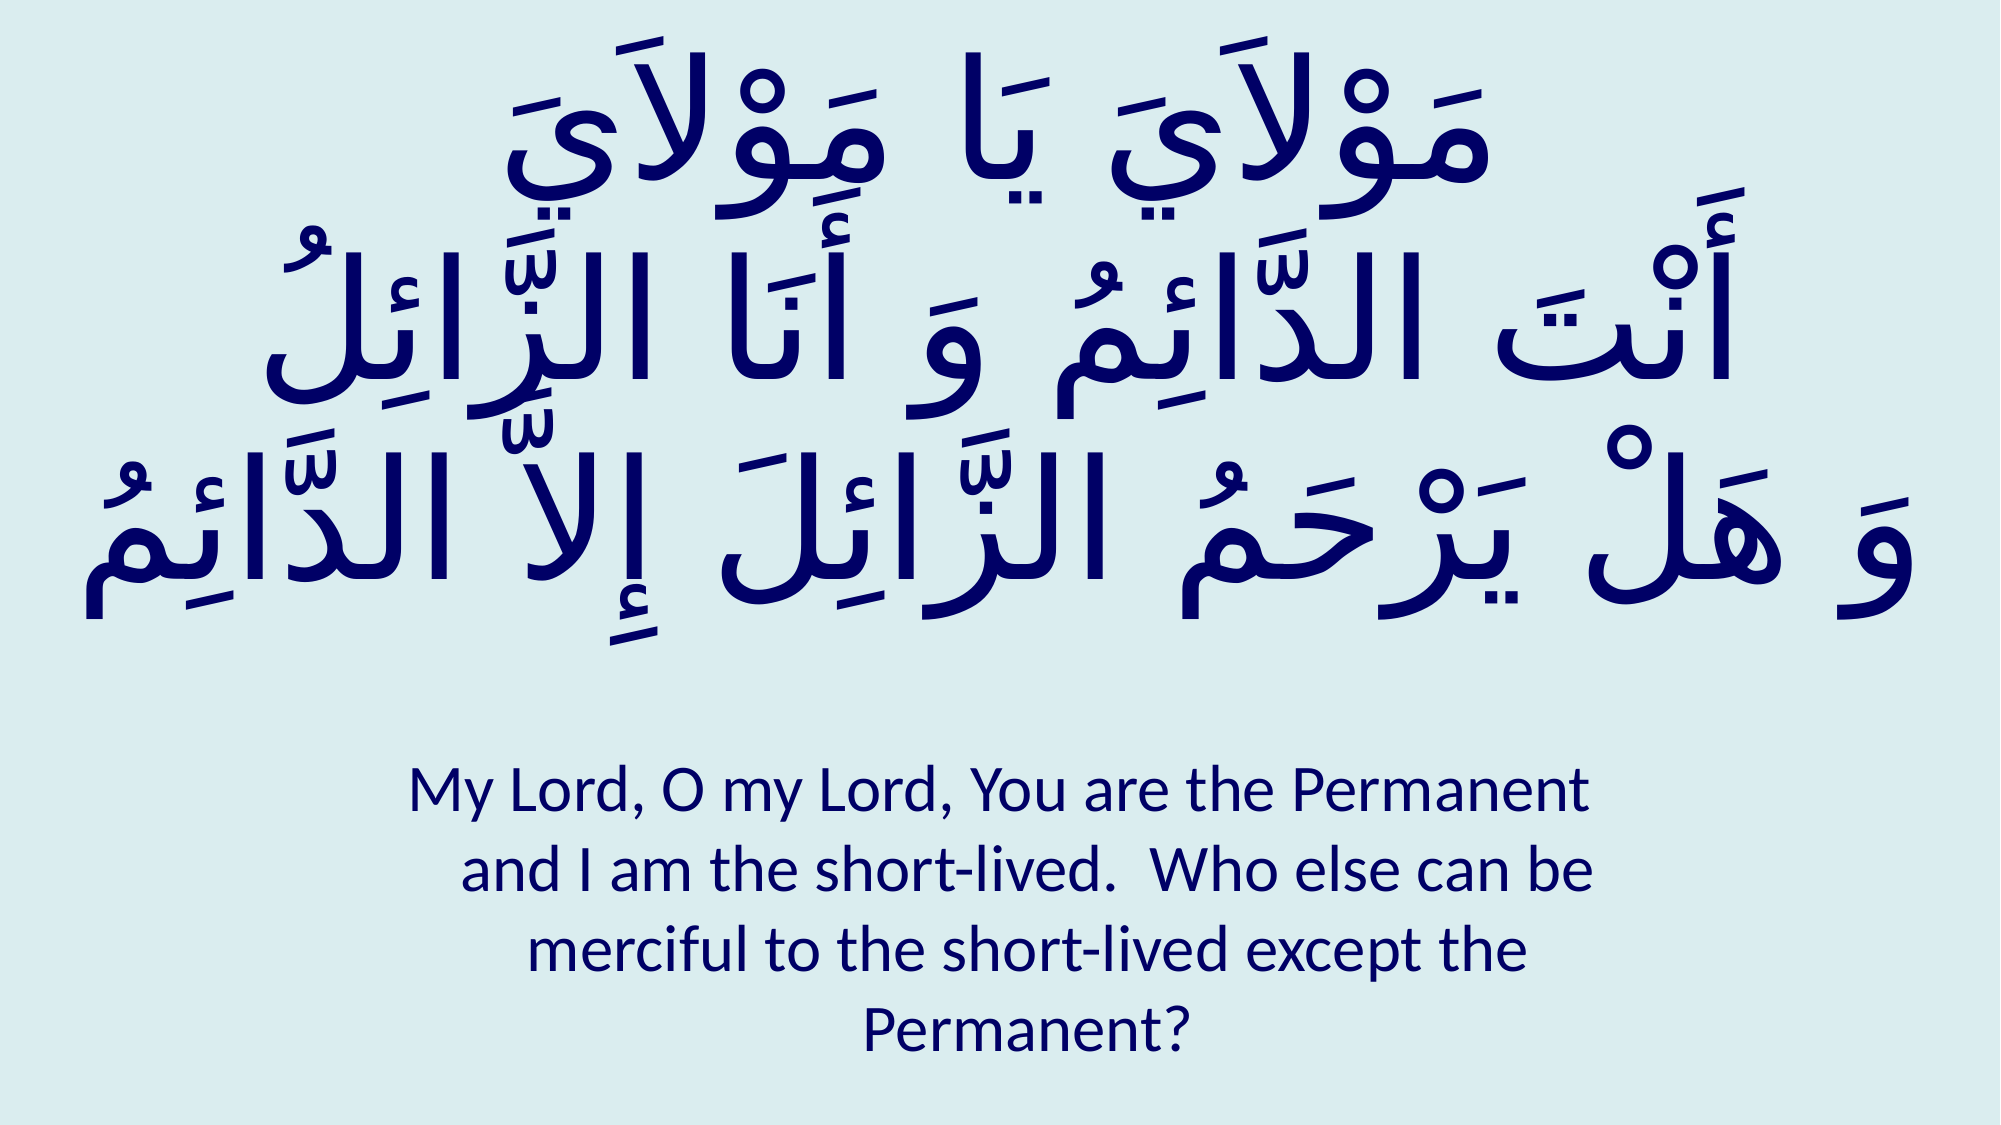

# مَوْلاَيَ يَا مَوْلاَيَ أَنْتَ الدَّائِمُ وَ أَنَا الزَّائِلُ وَ هَلْ يَرْحَمُ الزَّائِلَ إِلاَّ الدَّائِمُ‏
My Lord, O my Lord, You are the Permanent and I am the short-lived.  Who else can be merciful to the short-lived except the Permanent?